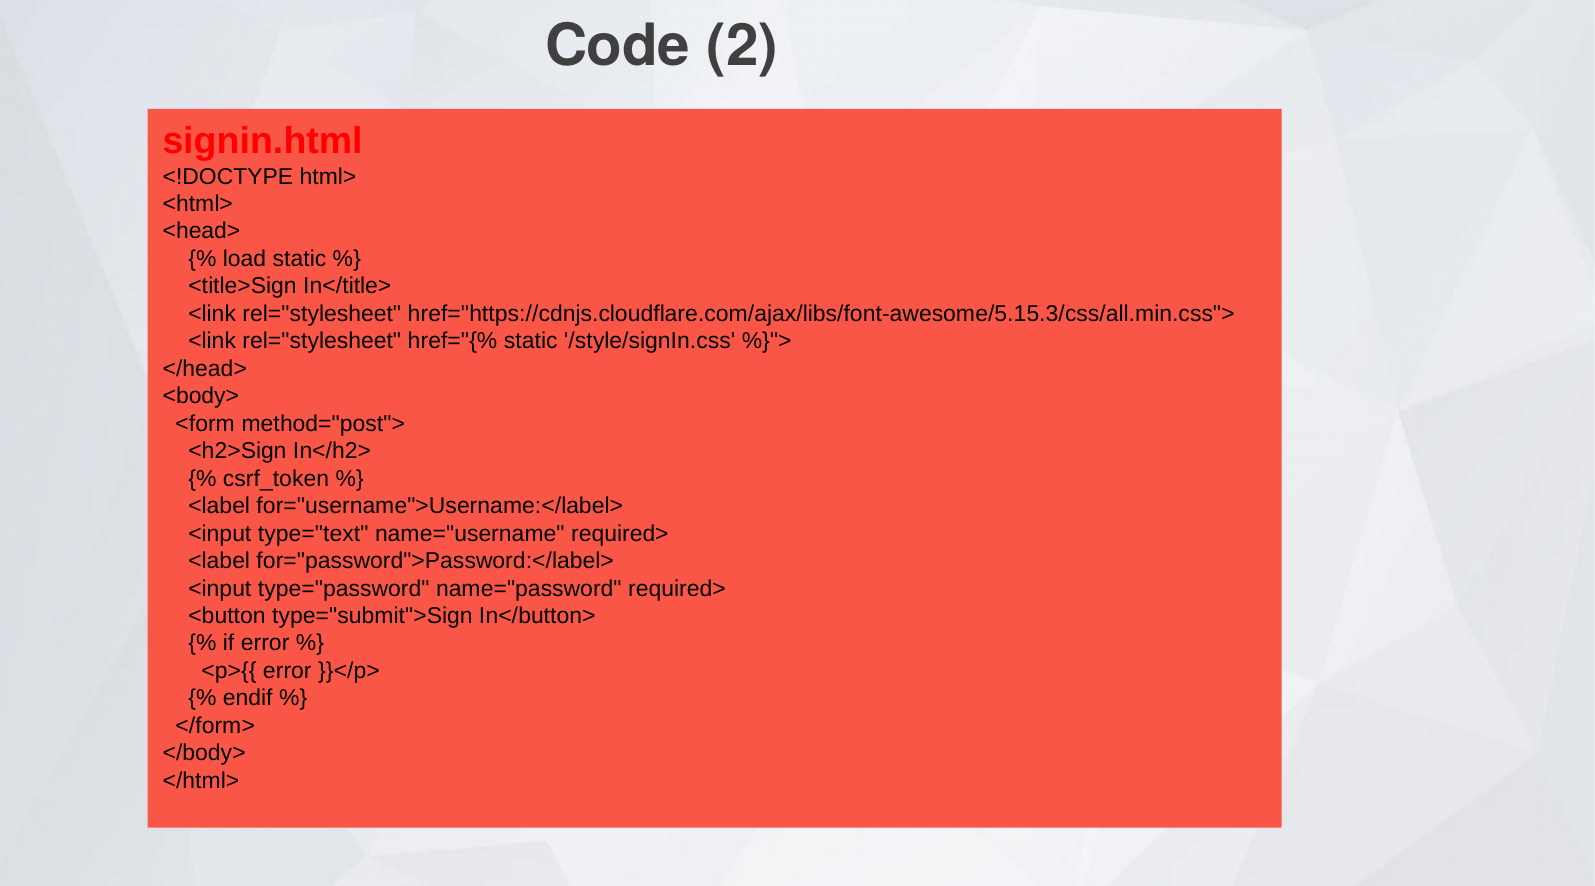

Code (2)

signin.html
<!DOCTYPE html>
<html>
<head>
    {% load static %}
    <title>Sign In</title>
    <link rel="stylesheet" href="https://cdnjs.cloudflare.com/ajax/libs/font-awesome/5.15.3/css/all.min.css">
    <link rel="stylesheet" href="{% static '/style/signIn.css' %}">
</head>
<body>
  <form method="post">
    <h2>Sign In</h2>
    {% csrf_token %}
    <label for="username">Username:</label>
    <input type="text" name="username" required>
    <label for="password">Password:</label>
    <input type="password" name="password" required>
    <button type="submit">Sign In</button>
    {% if error %}
      <p>{{ error }}</p>
    {% endif %}
  </form>
</body>
</html>